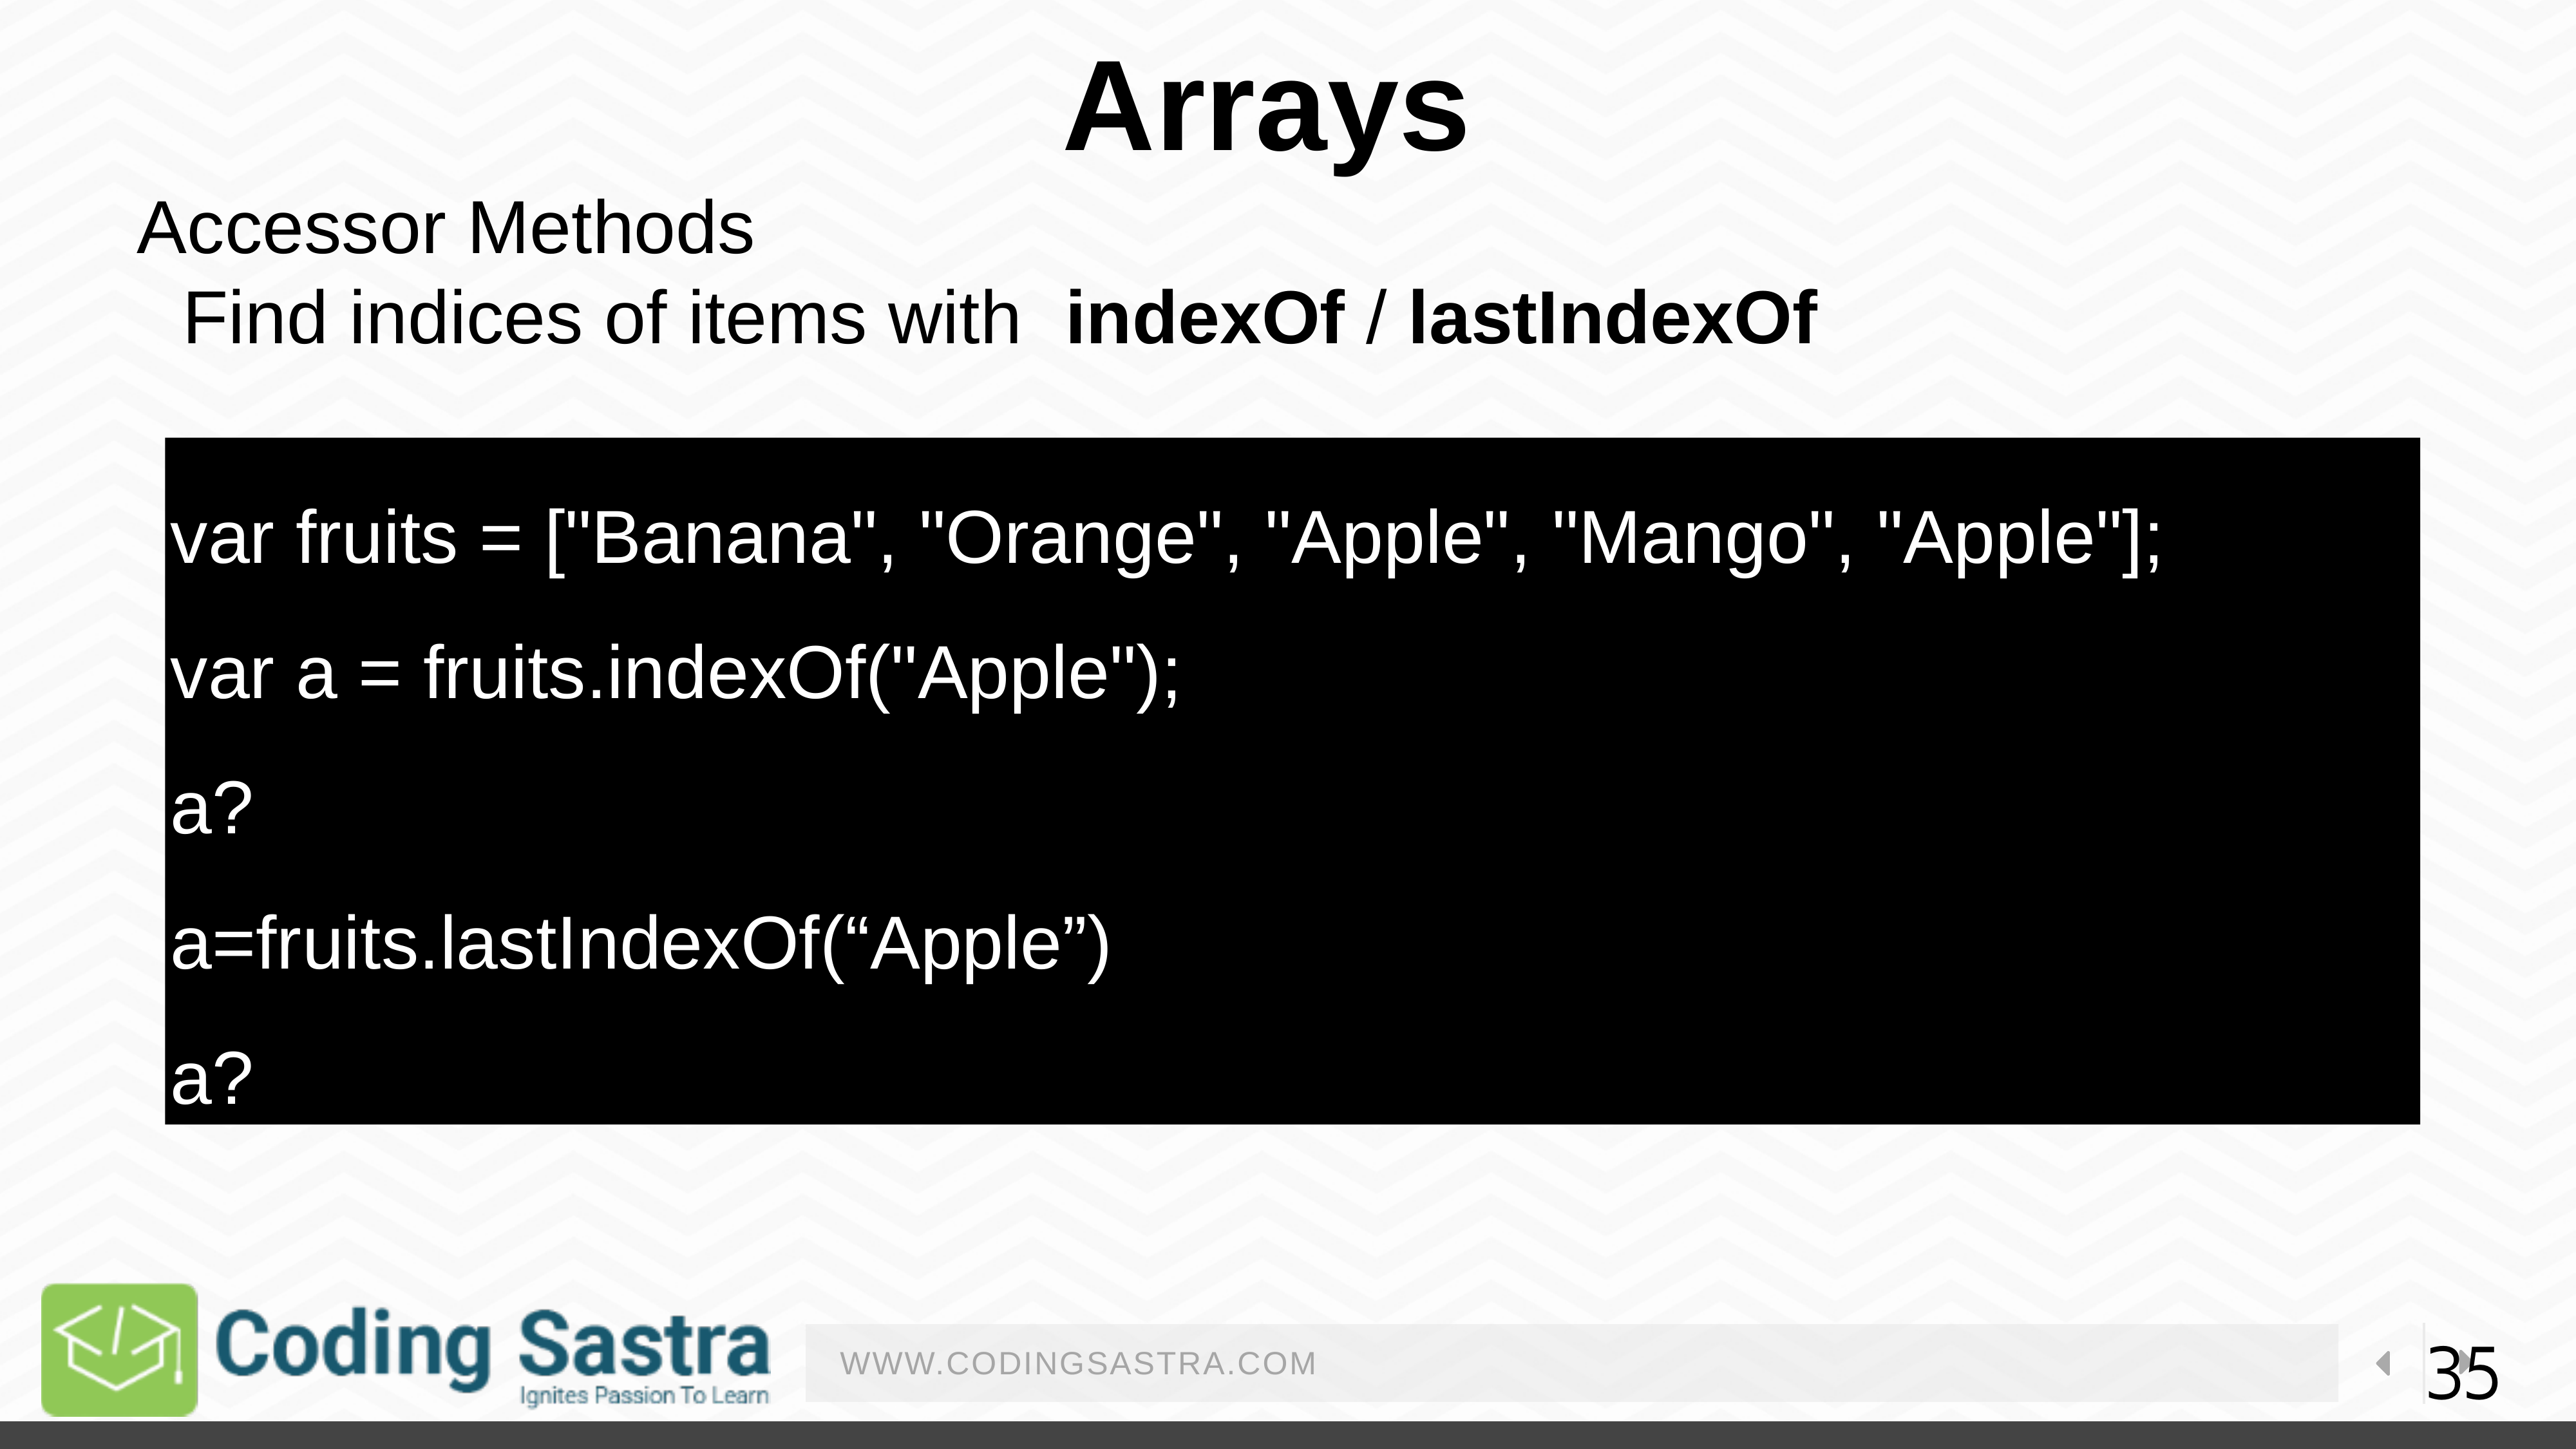

Arrays
Accessor Methods​​
Find indices of items with  indexOf / lastIndexOf​
var fruits = ["Banana", "Orange", "Apple", "Mango", "Apple"];​
var a = fruits.indexOf("Apple"); ​
a?​
a=fruits.lastIndexOf(“Apple”)​
a?​
35